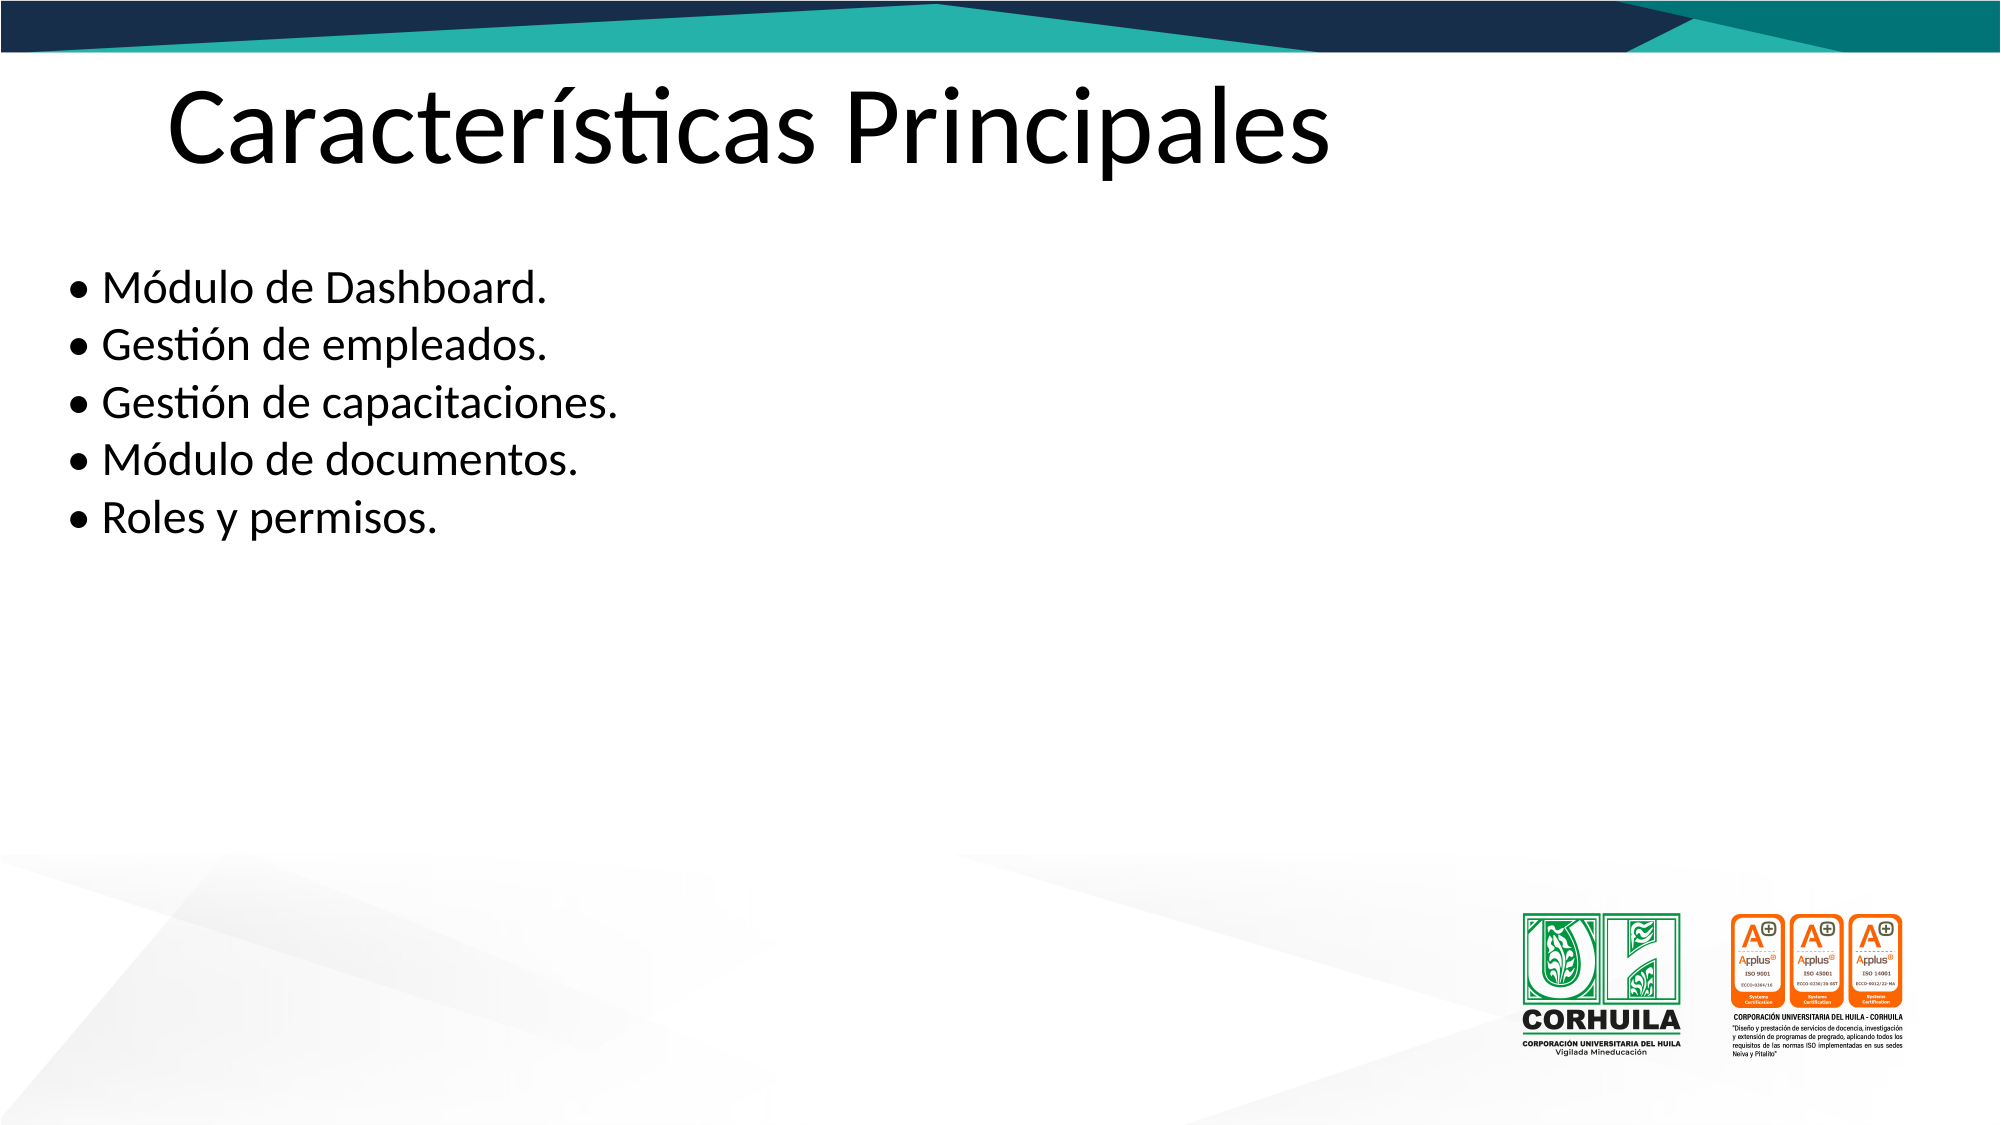

Características Principales
• Módulo de Dashboard.
• Gestión de empleados.
• Gestión de capacitaciones.
• Módulo de documentos.
• Roles y permisos.